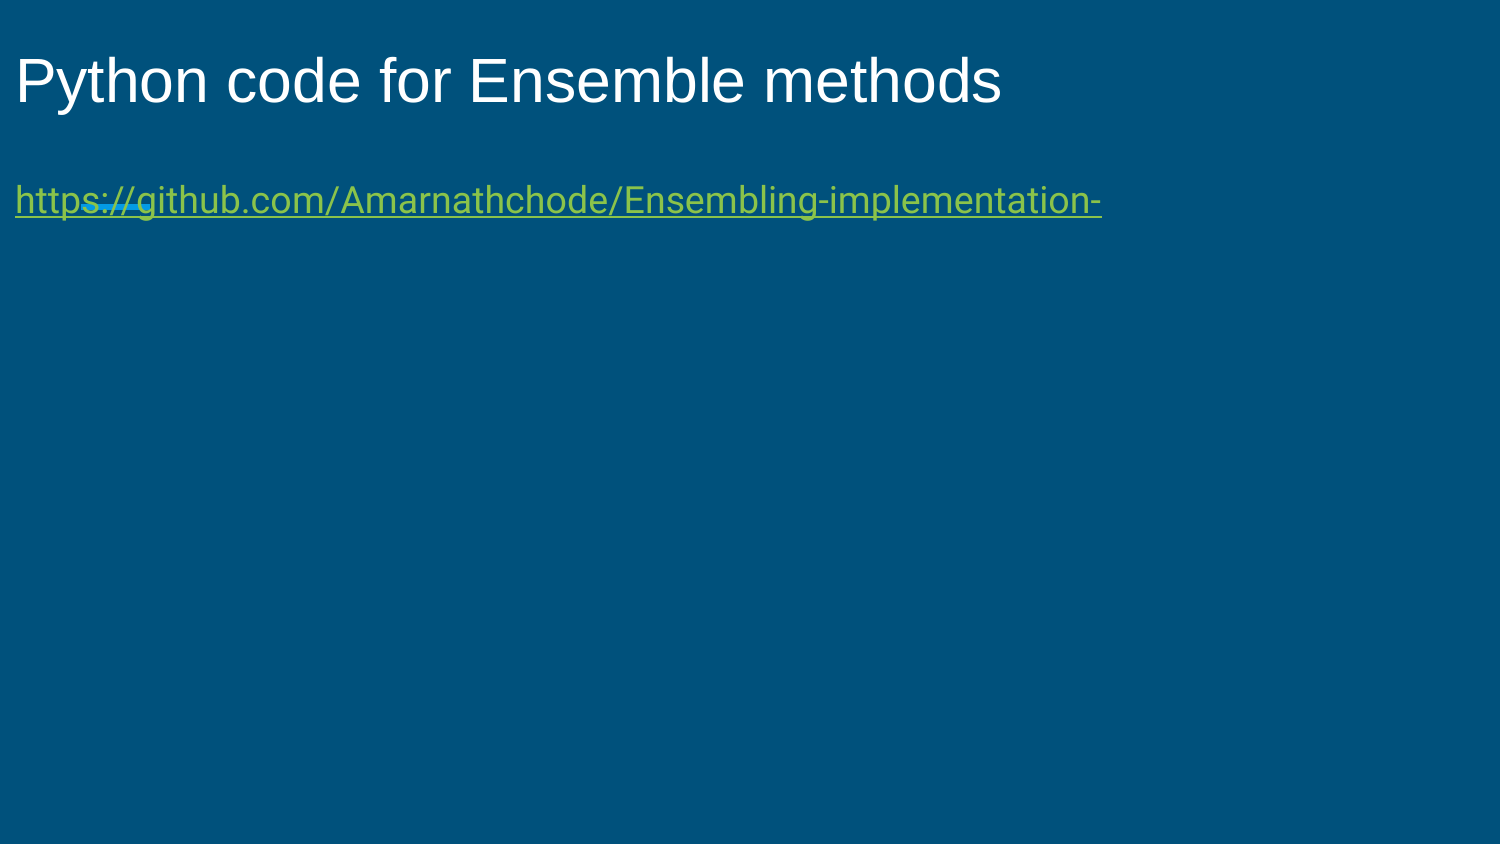

# Python code for Ensemble methods
https://github.com/Amarnathchode/Ensembling-implementation-